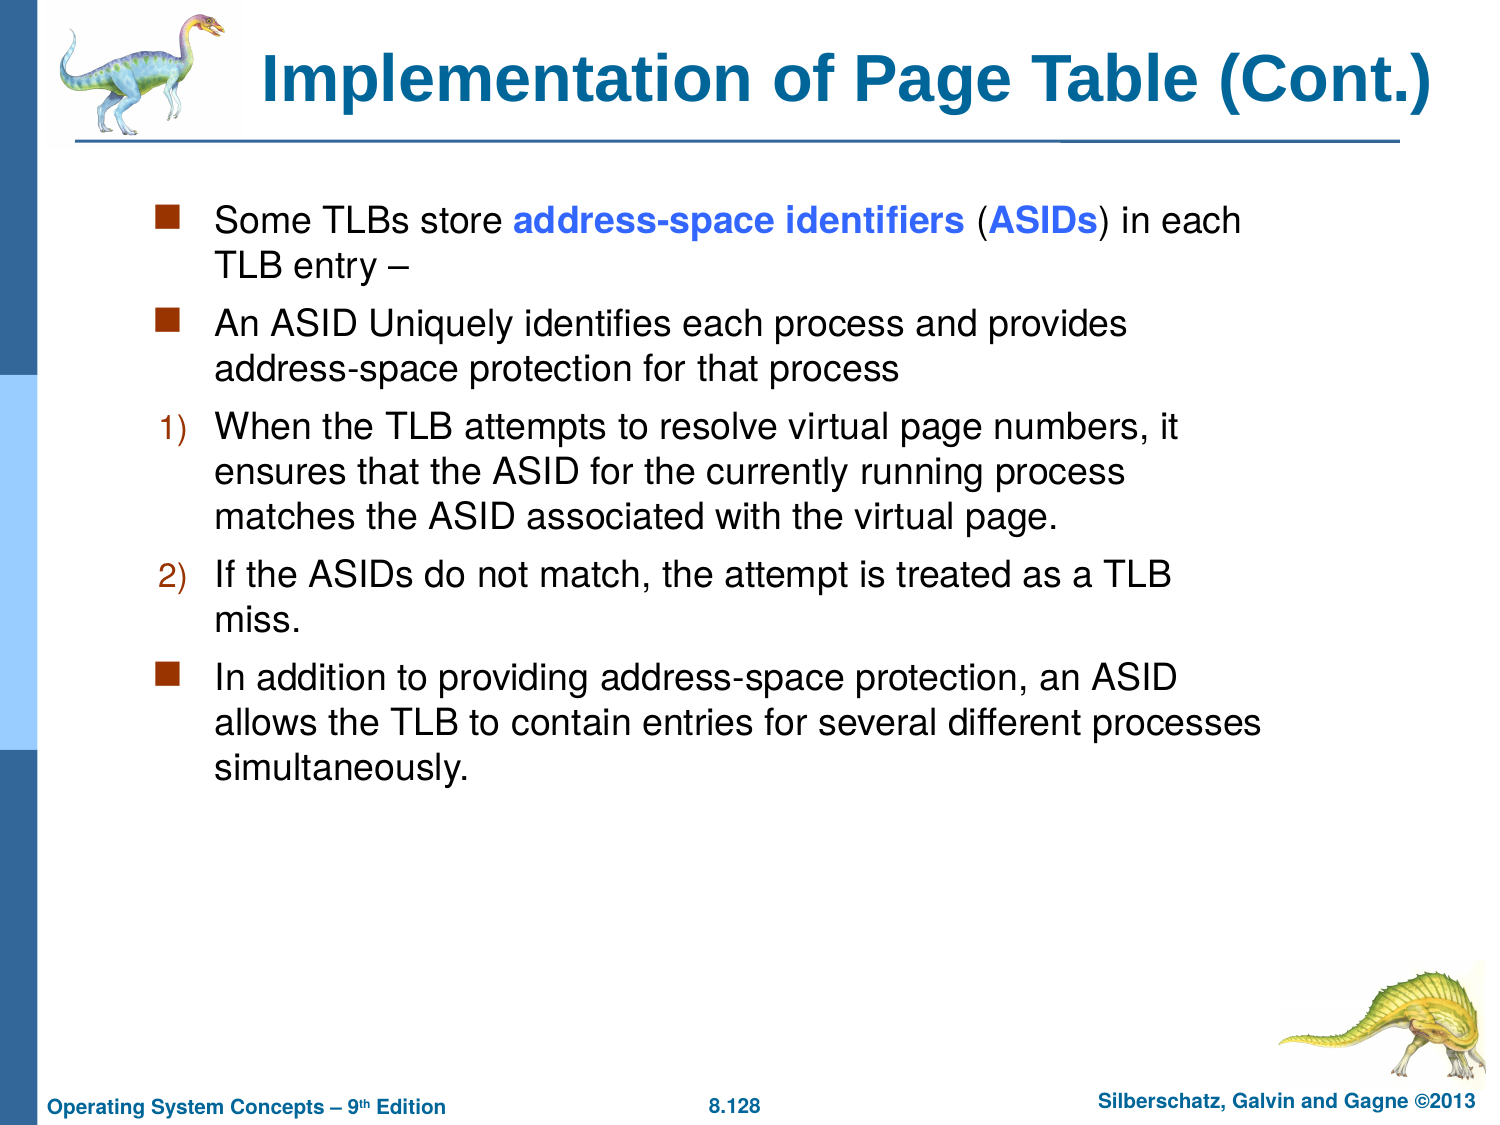

# Implementation of Page Table (Cont.)
Some TLBs store address-space identifiers (ASIDs) in each TLB entry –
An ASID Uniquely identifies each process and provides address-space protection for that process
When the TLB attempts to resolve virtual page numbers, it ensures that the ASID for the currently running process matches the ASID associated with the virtual page.
If the ASIDs do not match, the attempt is treated as a TLB miss.
In addition to providing address-space protection, an ASID allows the TLB to contain entries for several different processes simultaneously.